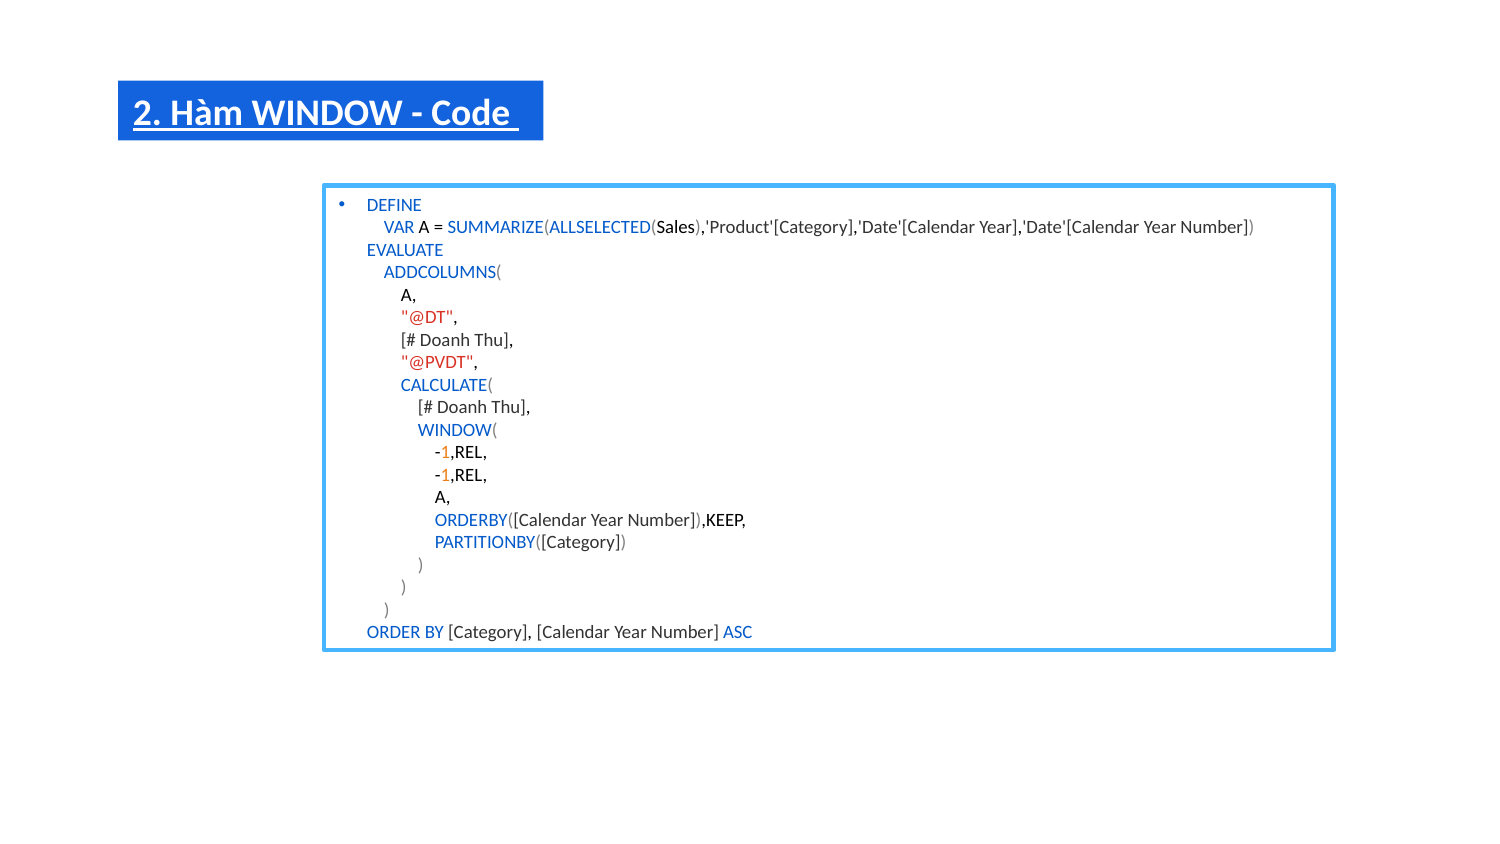

2. Hàm WINDOW - Code
DEFINE
    VAR A = SUMMARIZE(ALLSELECTED(Sales),'Product'[Category],'Date'[Calendar Year],'Date'[Calendar Year Number])
EVALUATE
    ADDCOLUMNS(
        A,
        "@DT",
        [# Doanh Thu],
        "@PVDT",
        CALCULATE(
            [# Doanh Thu],
            WINDOW(
                -1,REL,
                -1,REL,
                A,
                ORDERBY([Calendar Year Number]),KEEP,
                PARTITIONBY([Category])
            )
        )
    )
ORDER BY [Category], [Calendar Year Number] ASC